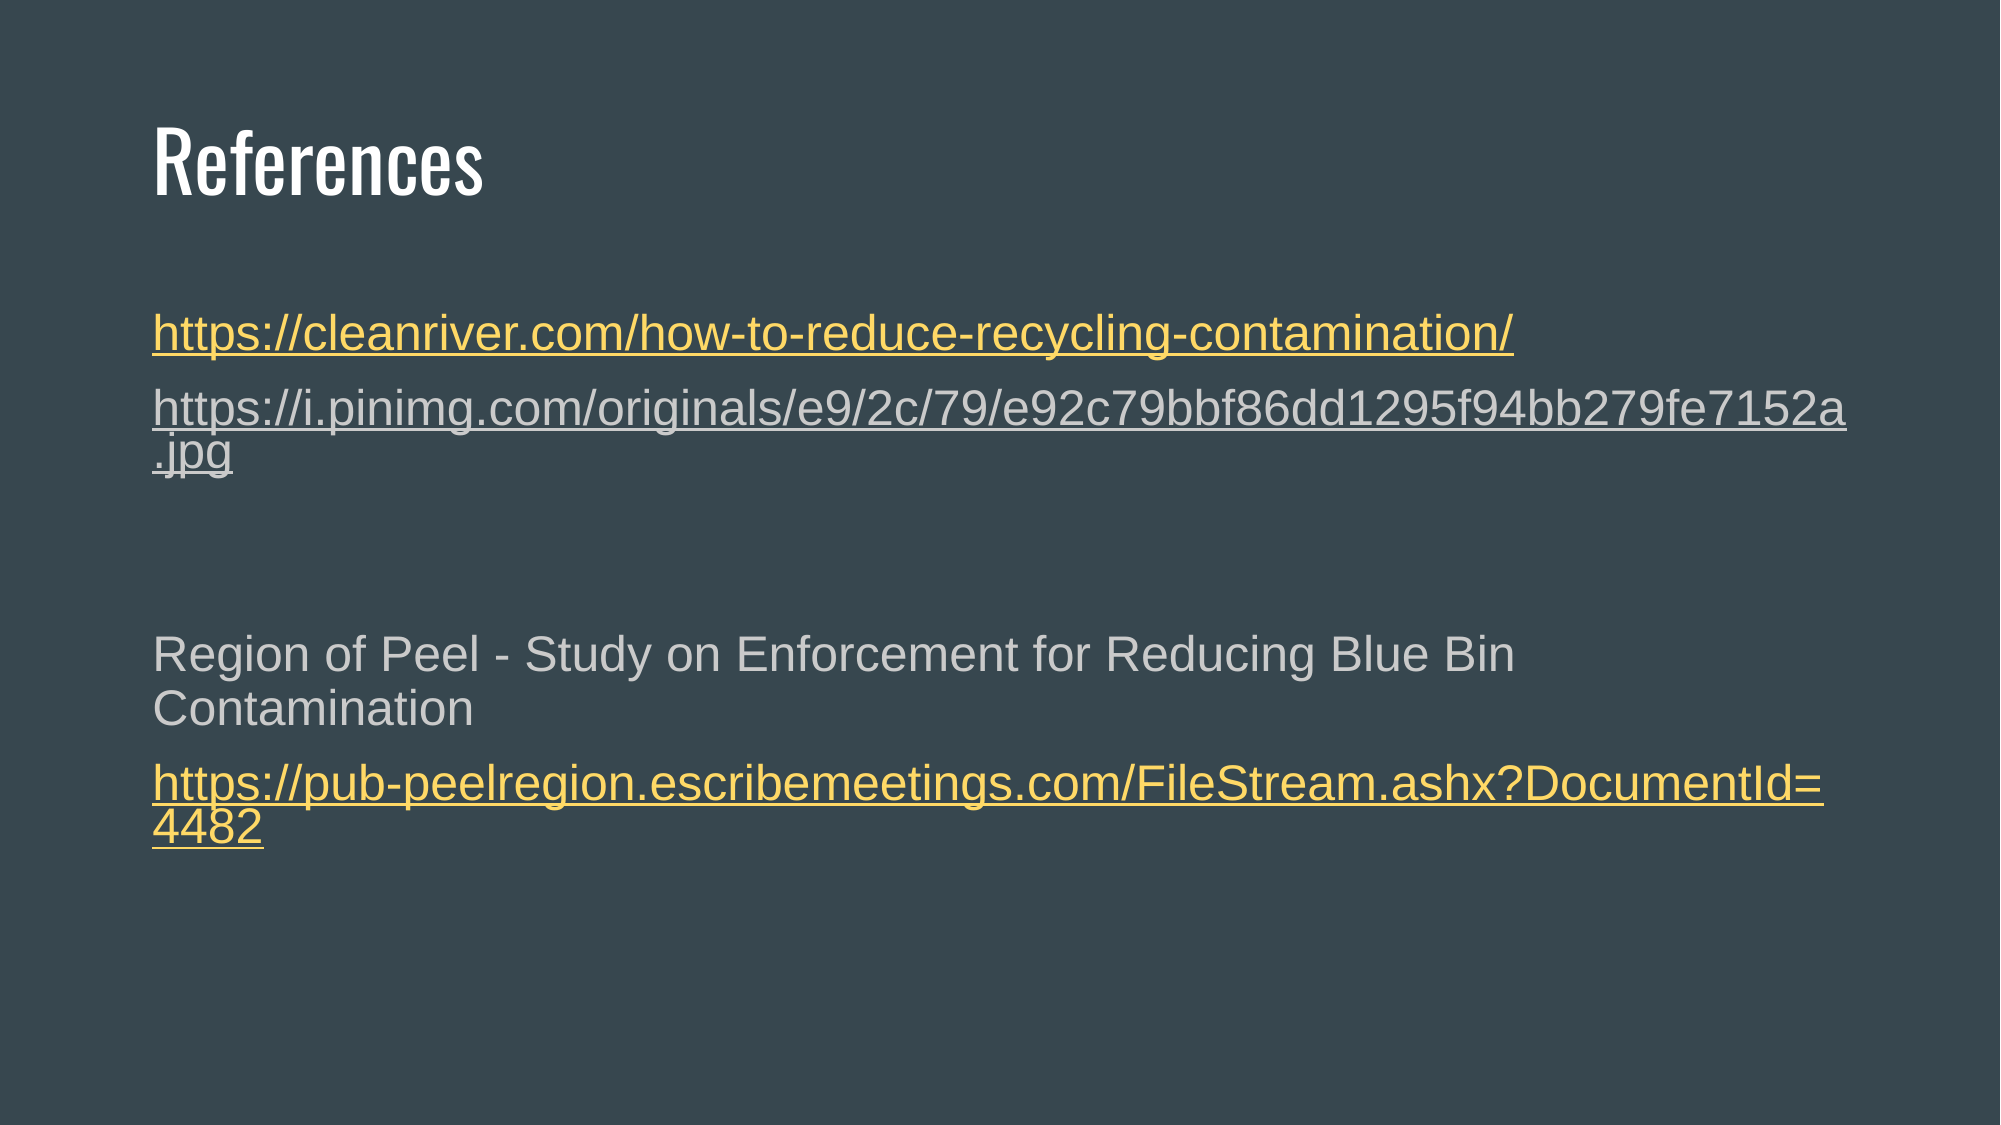

# References
https://cleanriver.com/how-to-reduce-recycling-contamination/
https://i.pinimg.com/originals/e9/2c/79/e92c79bbf86dd1295f94bb279fe7152a.jpg

Region of Peel - Study on Enforcement for Reducing Blue Bin Contamination
https://pub-peelregion.escribemeetings.com/FileStream.ashx?DocumentId=4482